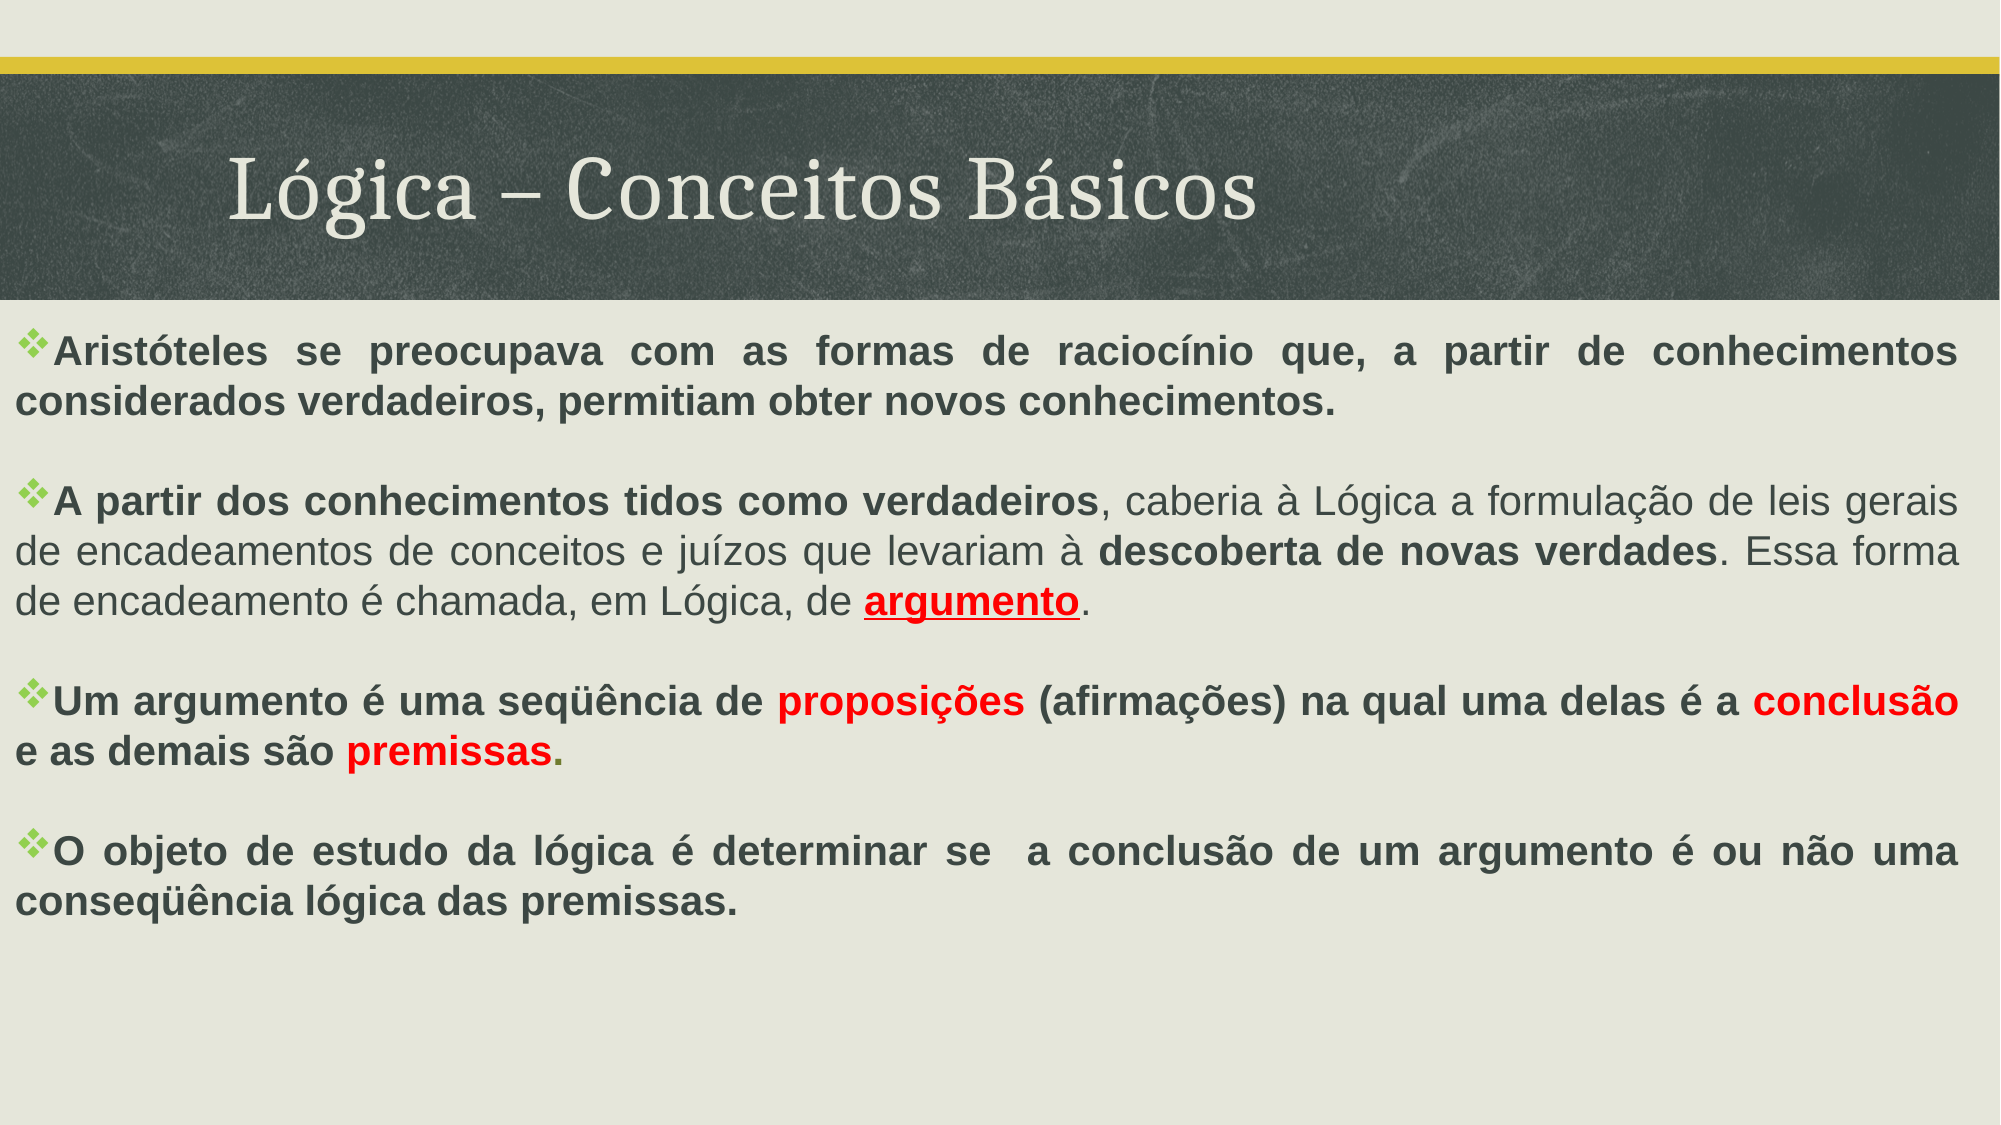

Lógica – Conceitos Básicos
Aristóteles se preocupava com as formas de raciocínio que, a partir de conhecimentos considerados verdadeiros, permitiam obter novos conhecimentos.

A partir dos conhecimentos tidos como verdadeiros, caberia à Lógica a formulação de leis gerais de encadeamentos de conceitos e juízos que levariam à descoberta de novas verdades. Essa forma de encadeamento é chamada, em Lógica, de argumento.

Um argumento é uma seqüência de proposições (afirmações) na qual uma delas é a conclusão e as demais são premissas.

O objeto de estudo da lógica é determinar se  a conclusão de um argumento é ou não uma conseqüência lógica das premissas.